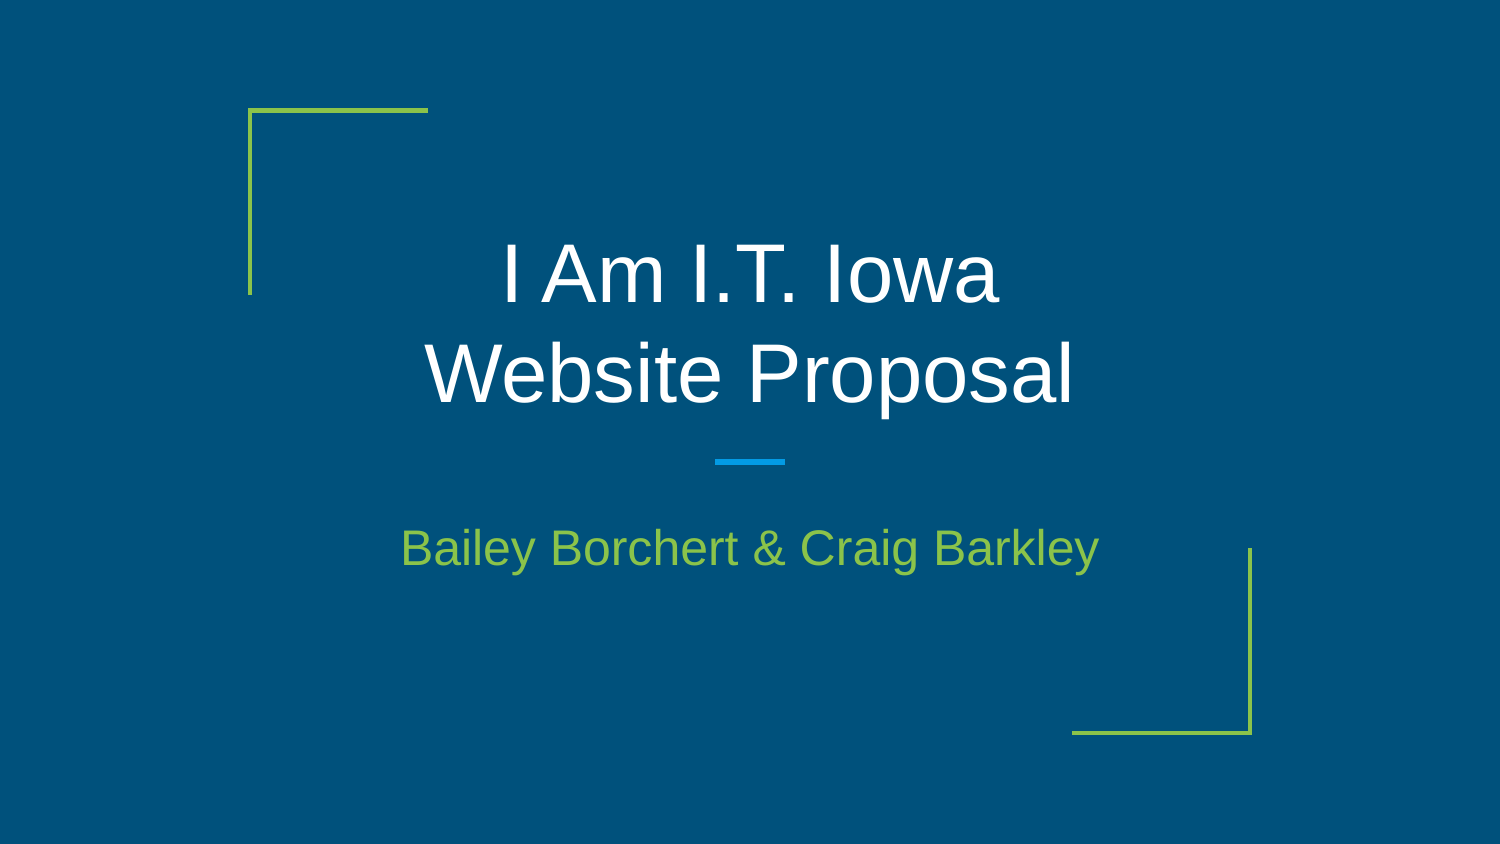

# I Am I.T. Iowa
Website Proposal
Bailey Borchert & Craig Barkley